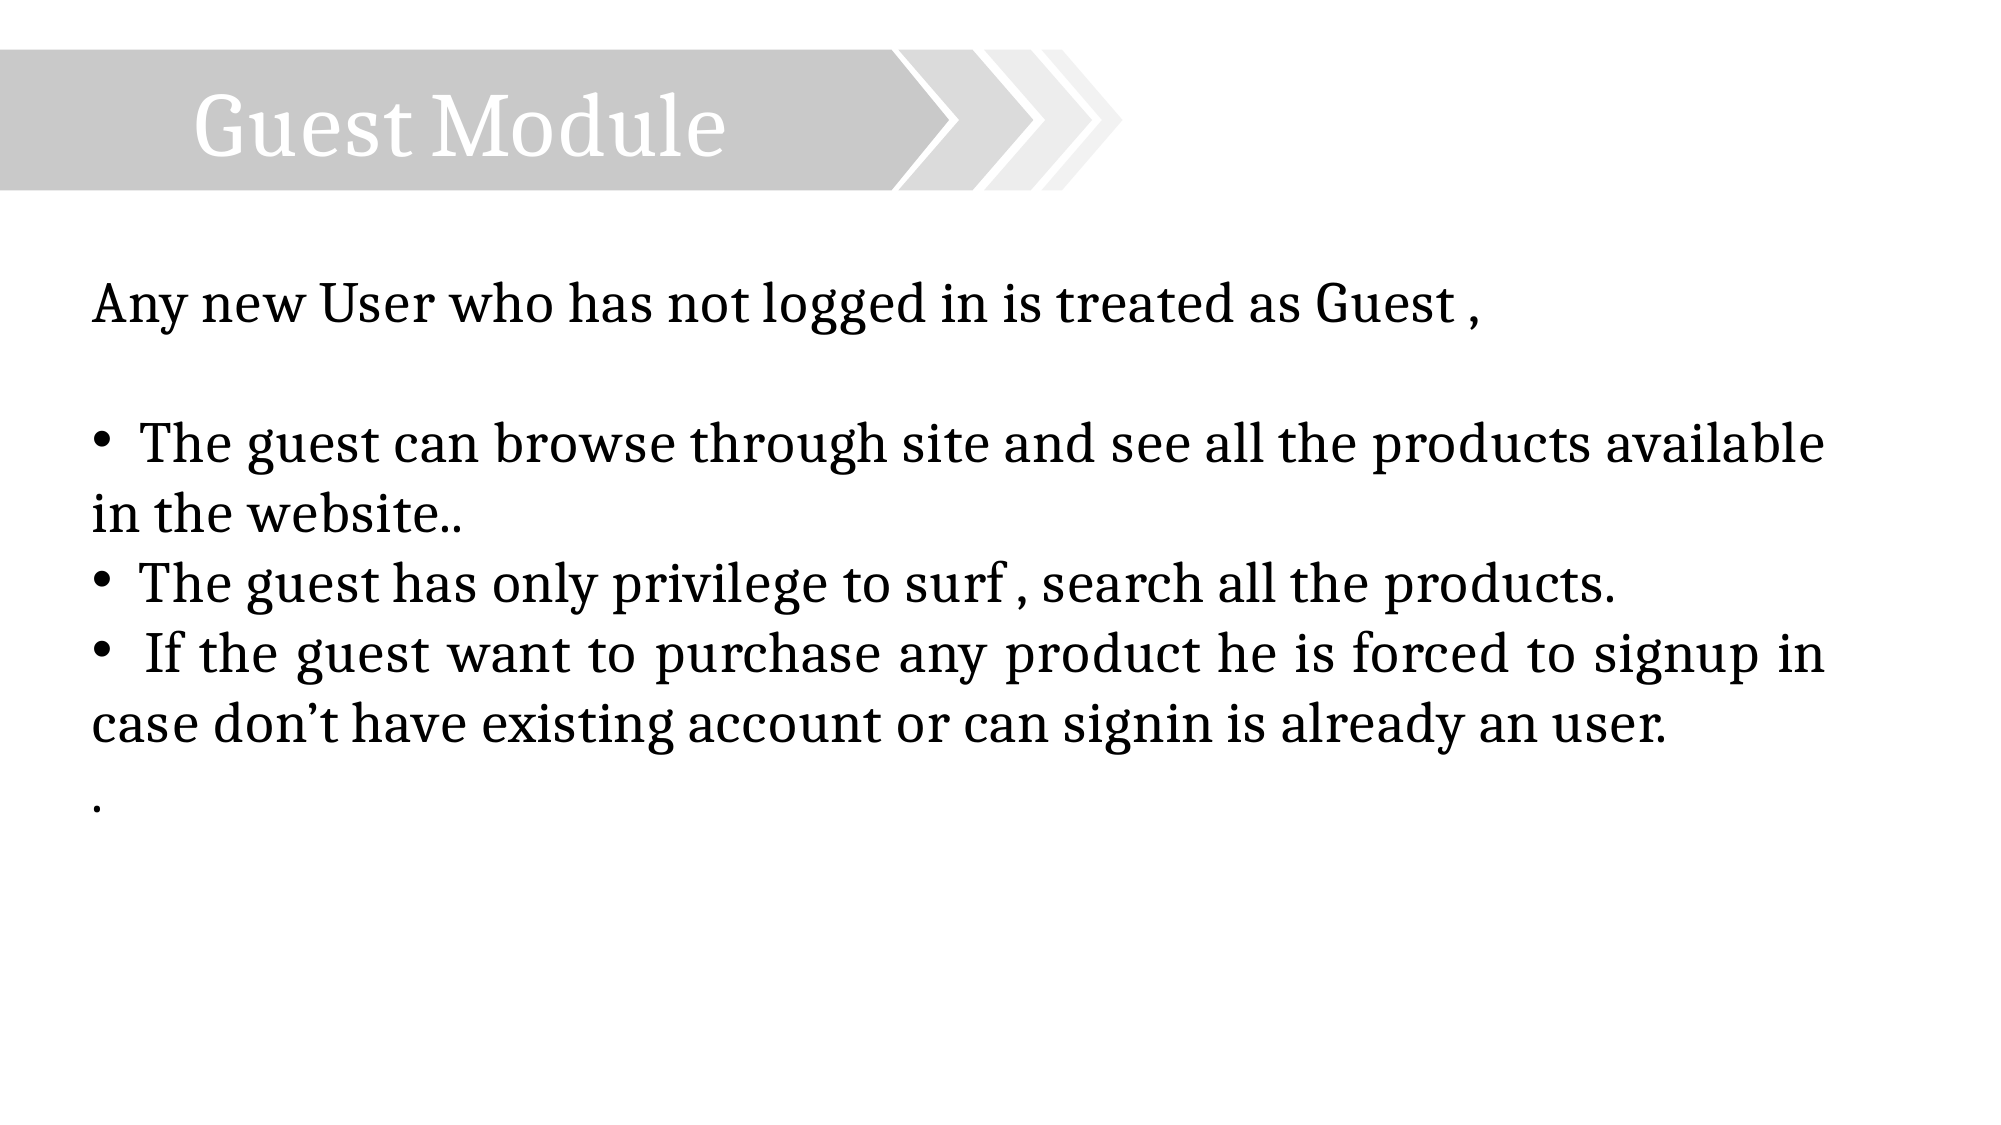

Guest Module

Any new User who has not logged in is treated as Guest ,

  The guest can browse through site and see all the products available in the website..
  The guest has only privilege to surf , search all the products.
  If the guest want to purchase any product he is forced to signup in case don’t have existing account or can signin is already an user.
.